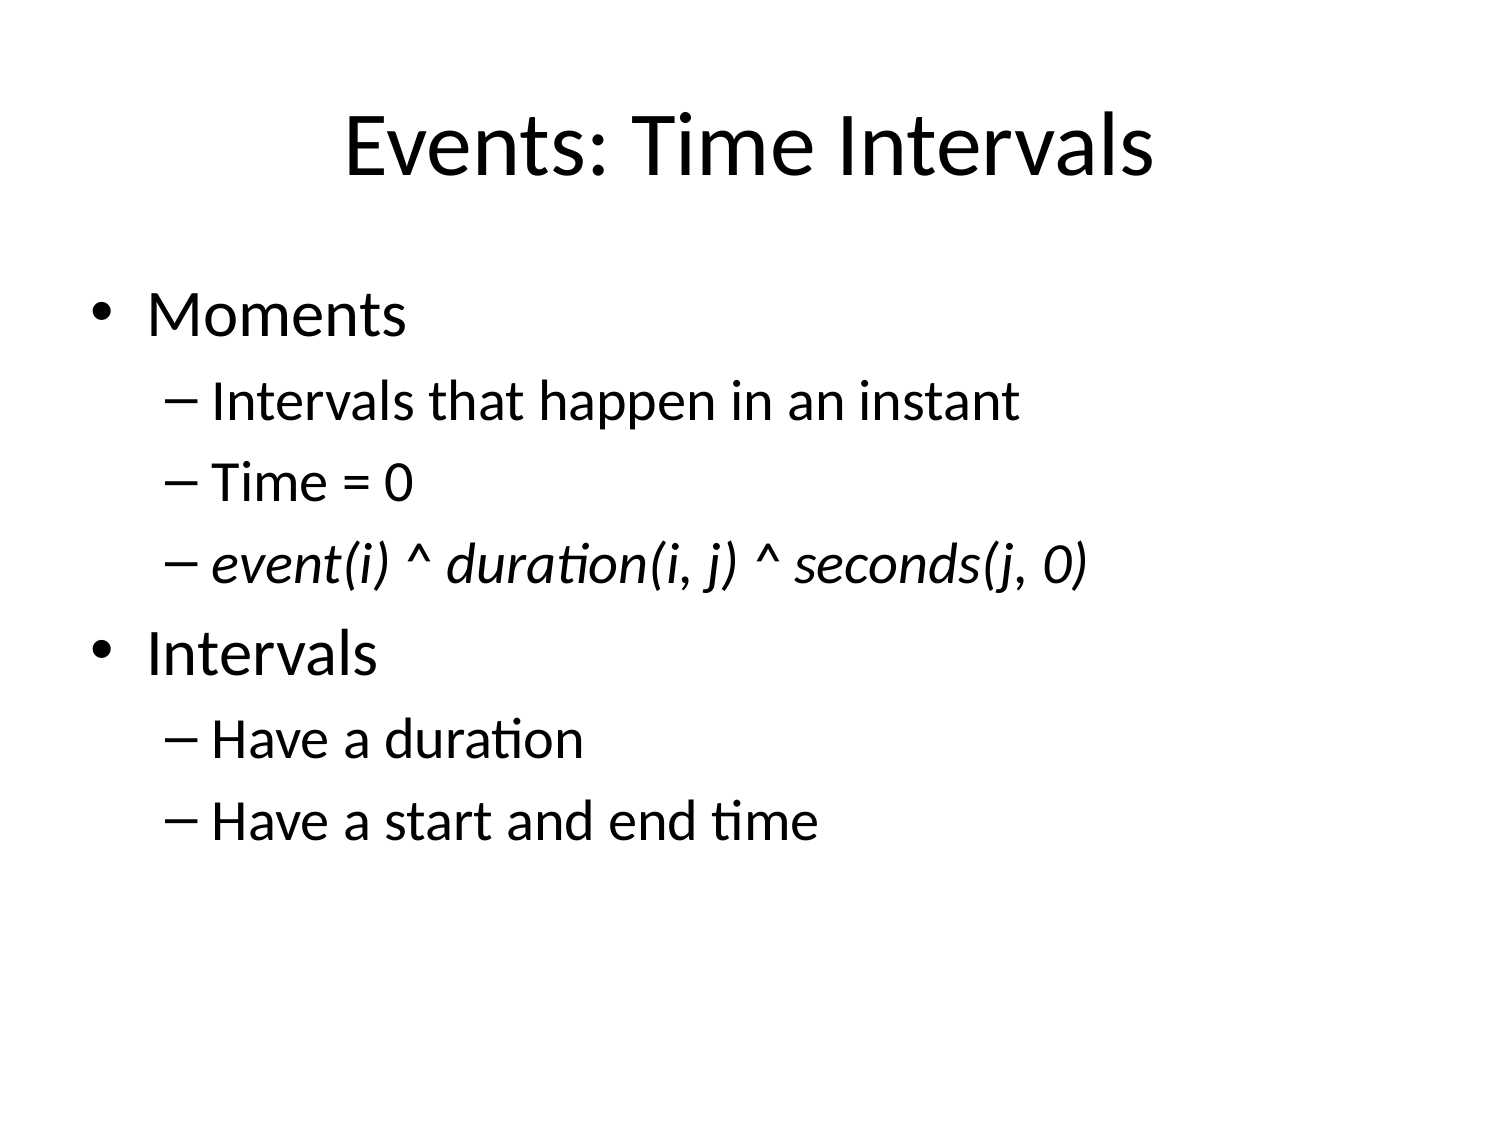

# Events: Time Intervals
Moments
Intervals that happen in an instant
Time = 0
event(i) ^ duration(i, j) ^ seconds(j, 0)
Intervals
Have a duration
Have a start and end time